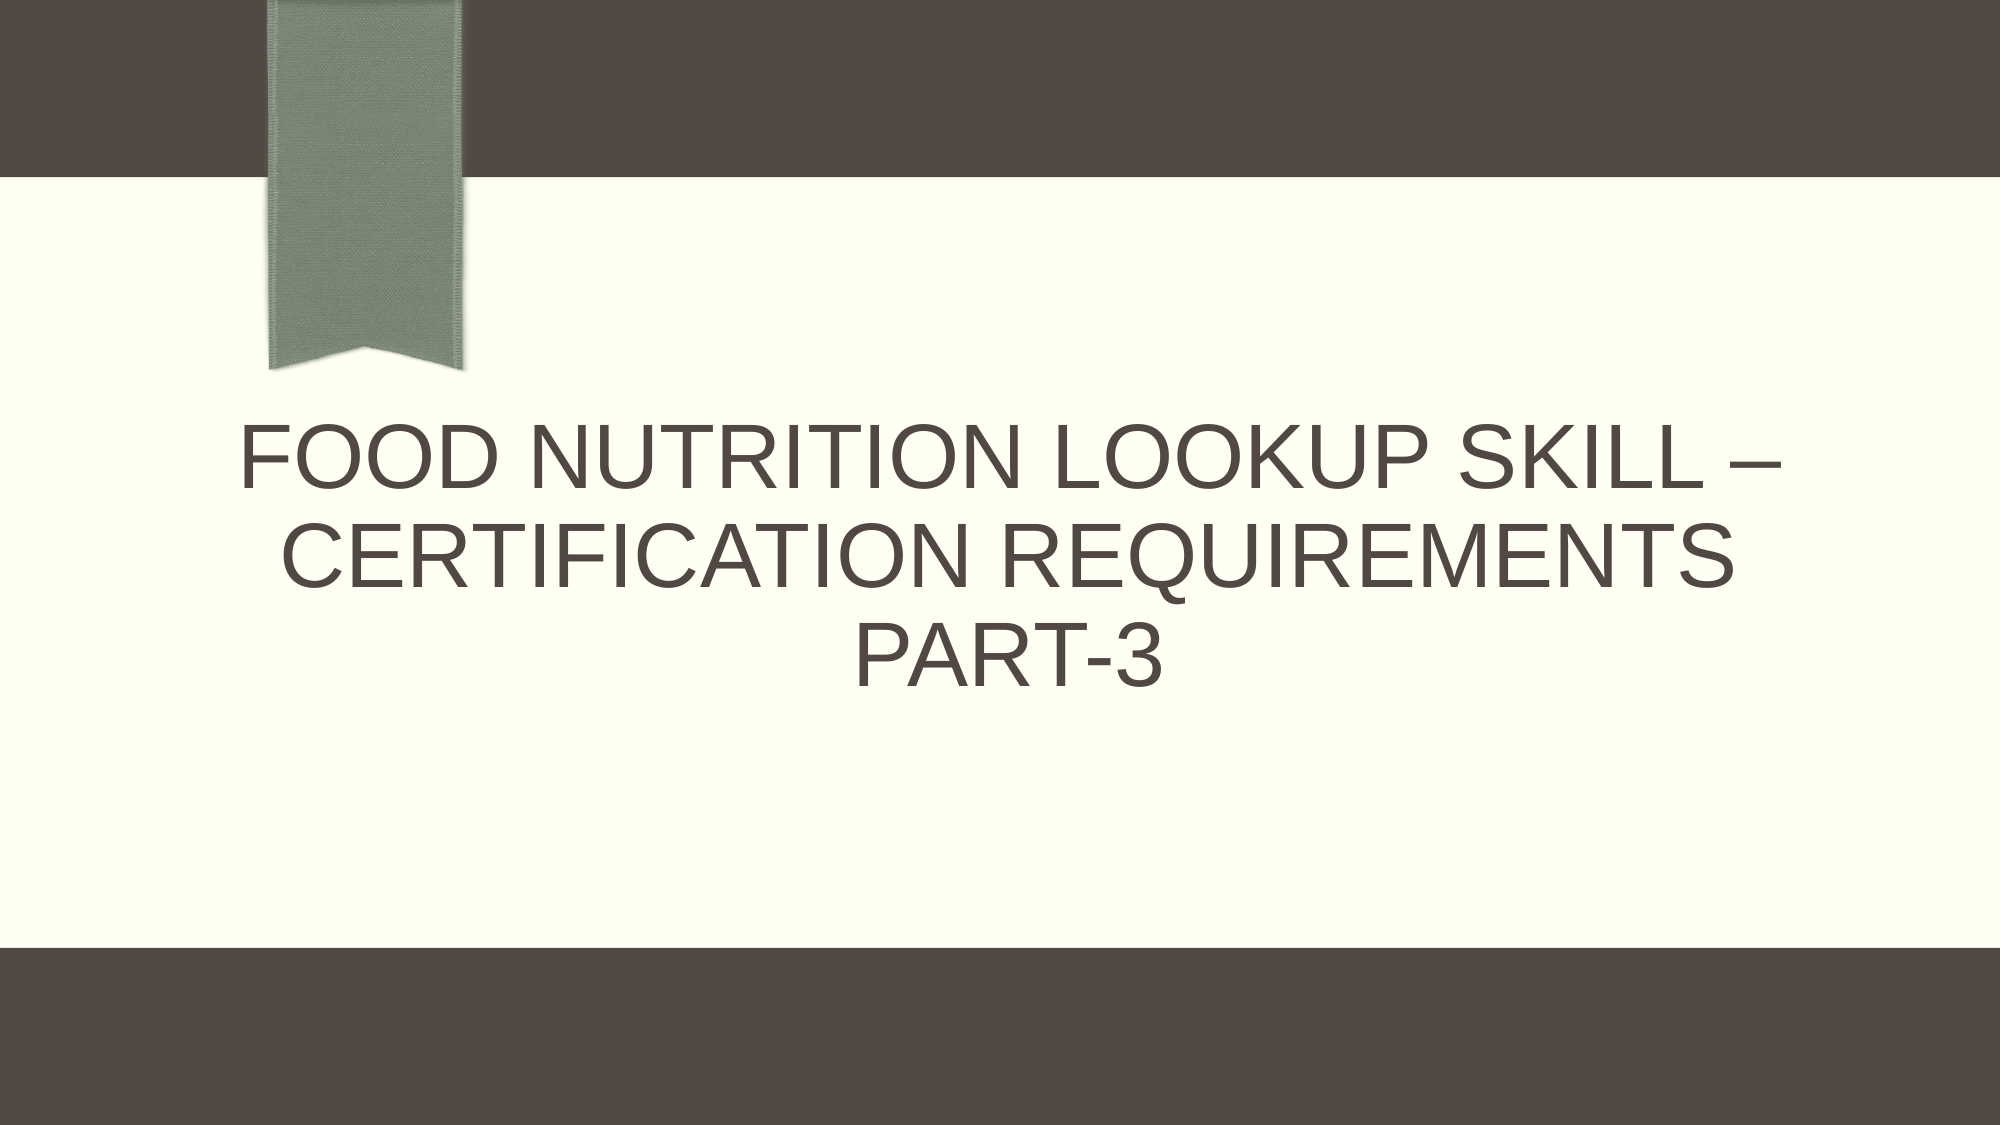

# FOOD NUTRITION LOOKUP SKILL – CERTIFICATION REQUIREMENTS part-3